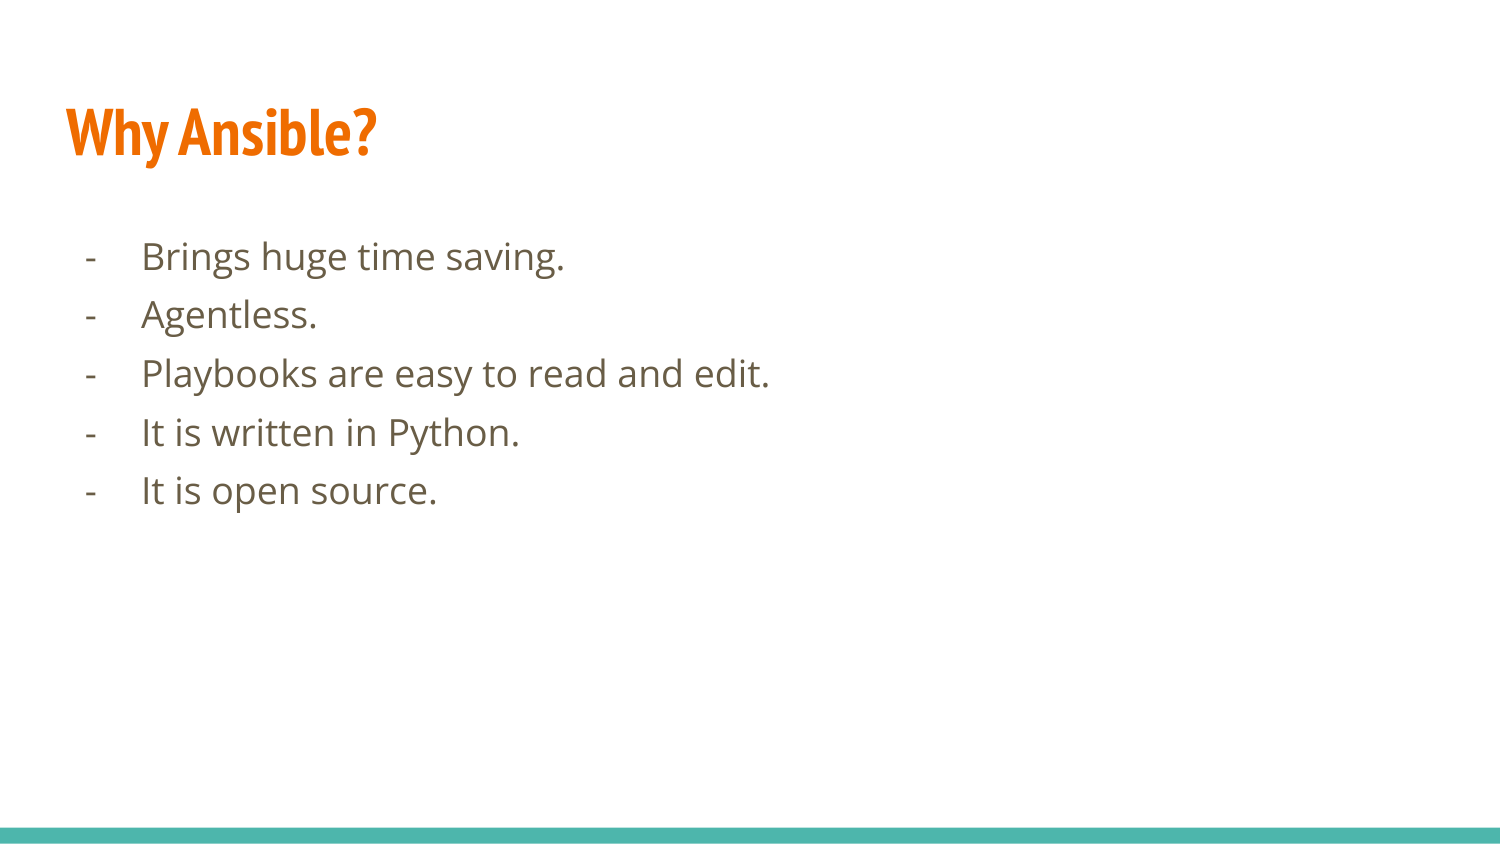

# Why Ansible?
Brings huge time saving.
Agentless.
Playbooks are easy to read and edit.
It is written in Python.
It is open source.